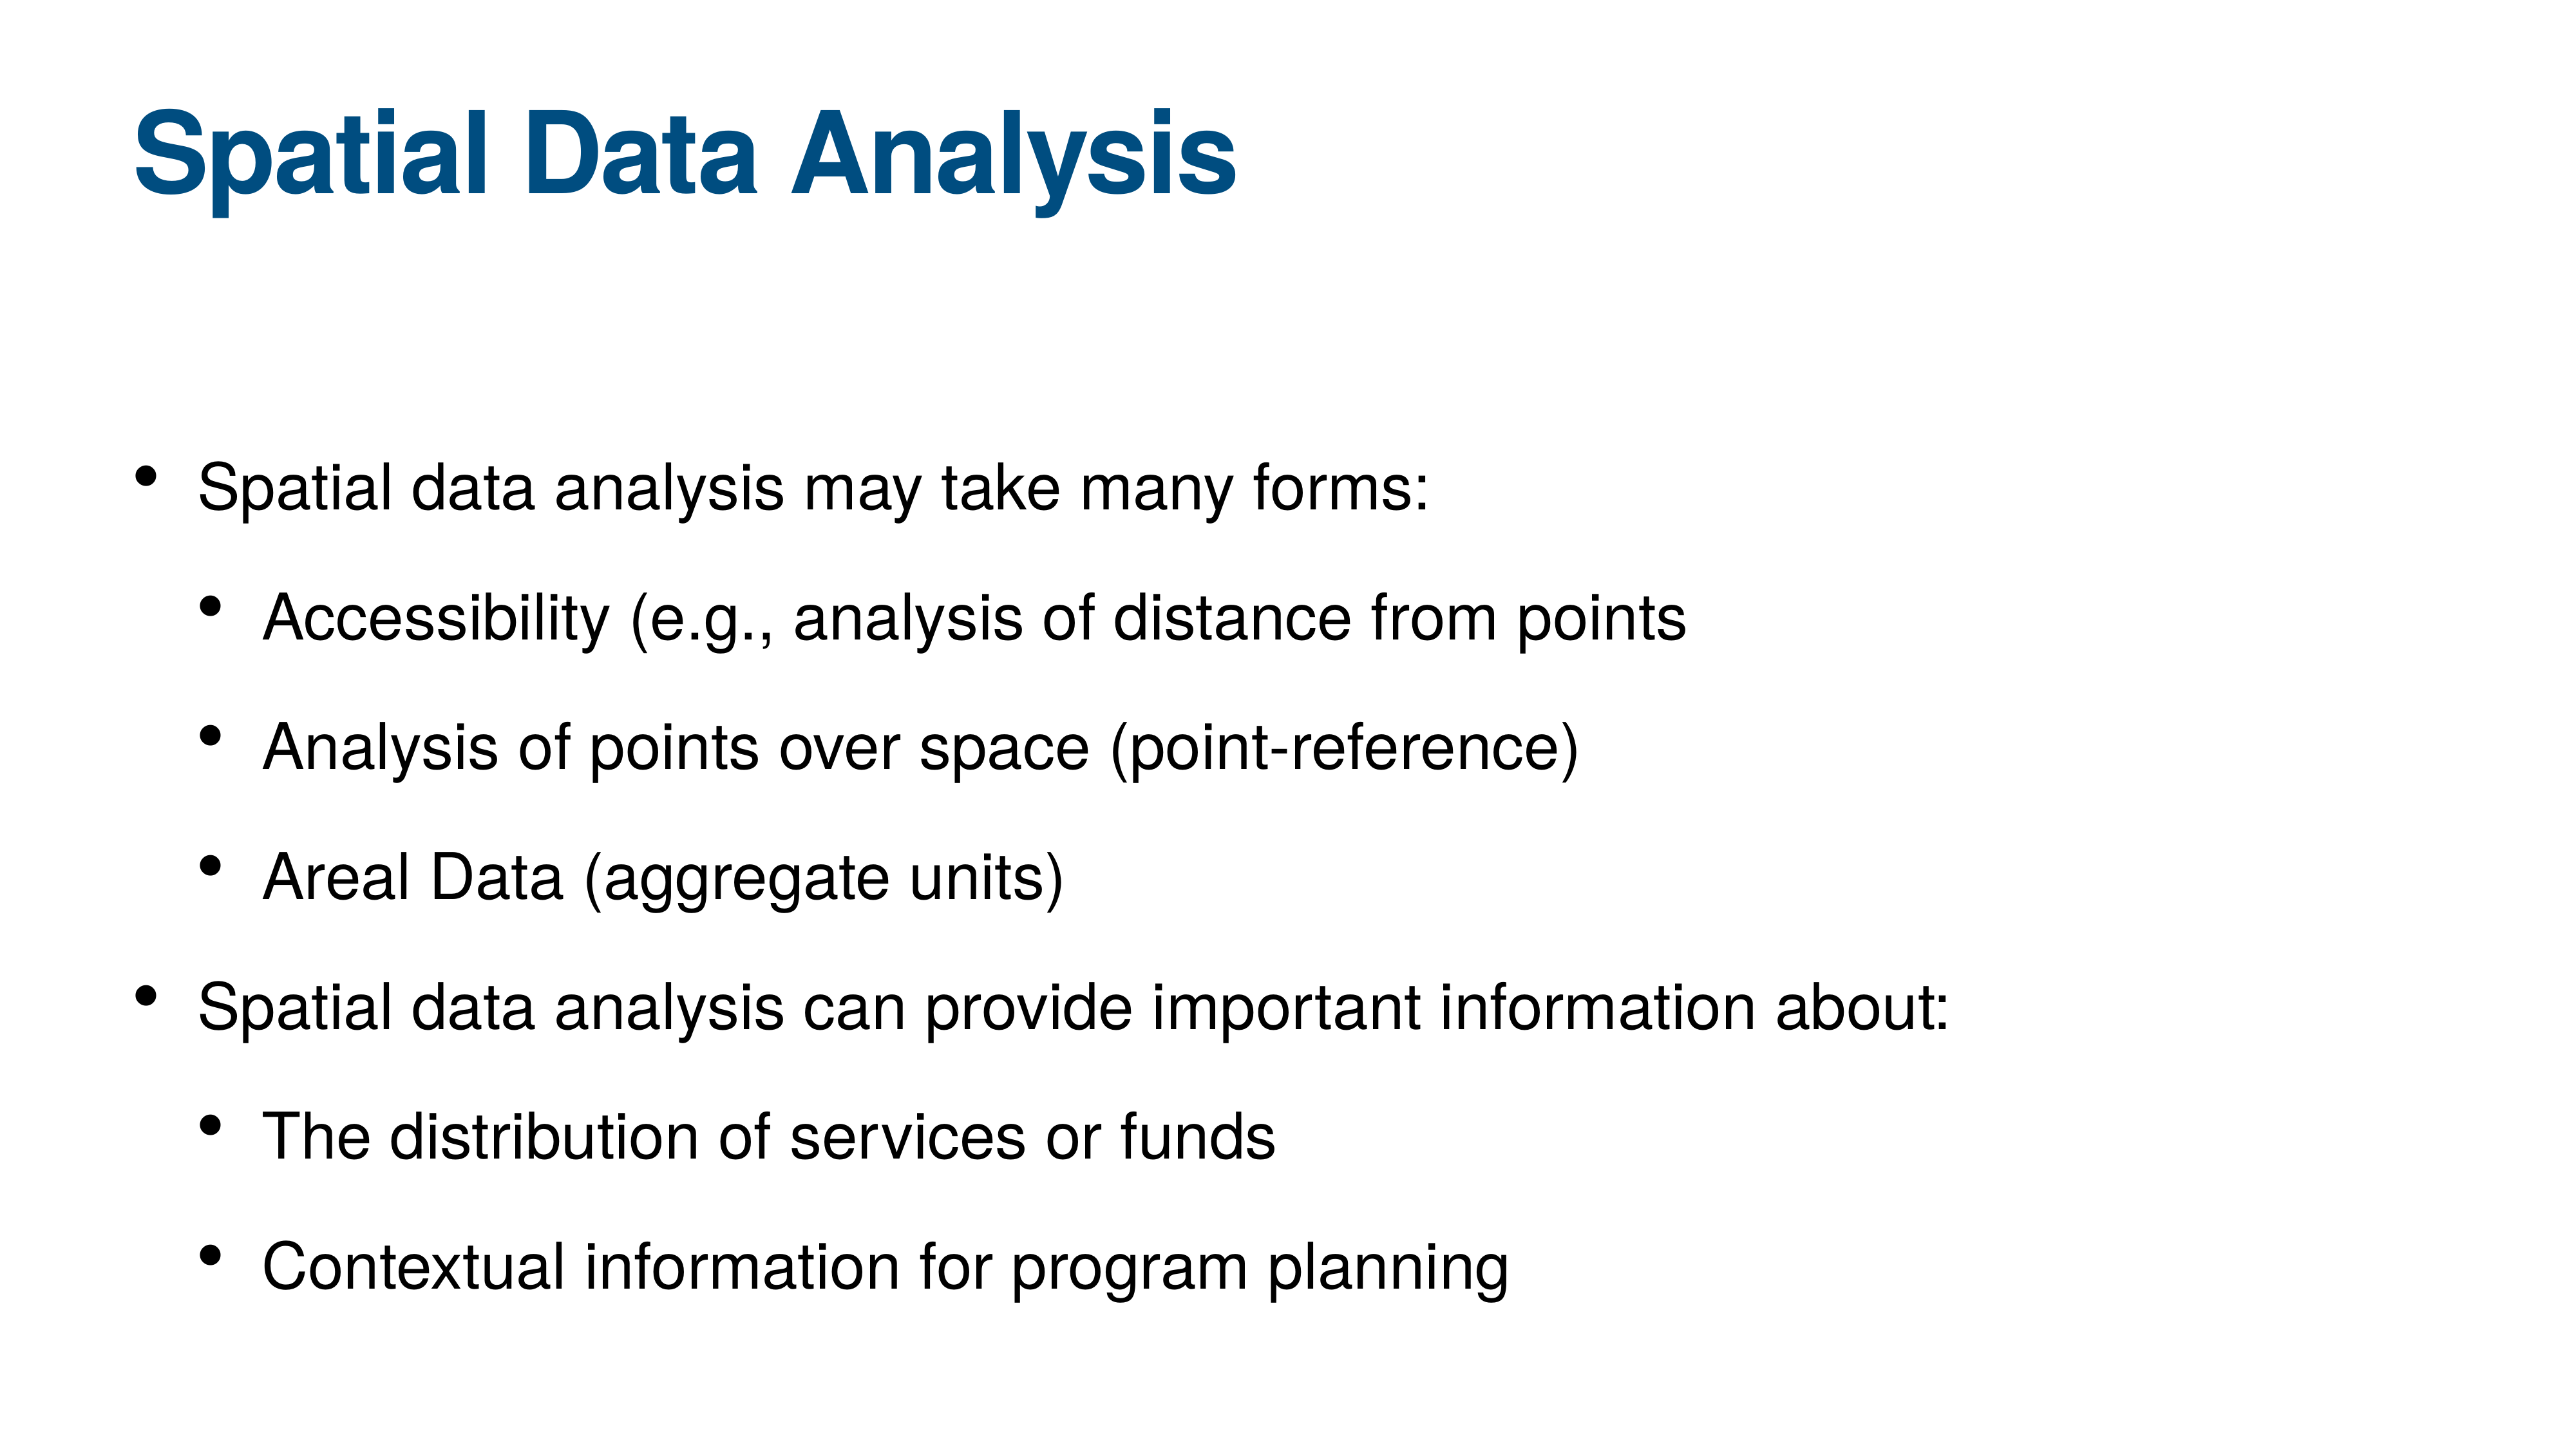

# Spatial Data Analysis

Spatial data analysis may take many forms:
Accessibility (e.g., analysis of distance from points
Analysis of points over space (point-reference)
Areal Data (aggregate units)
Spatial data analysis can provide important information about:
The distribution of services or funds
Contextual information for program planning